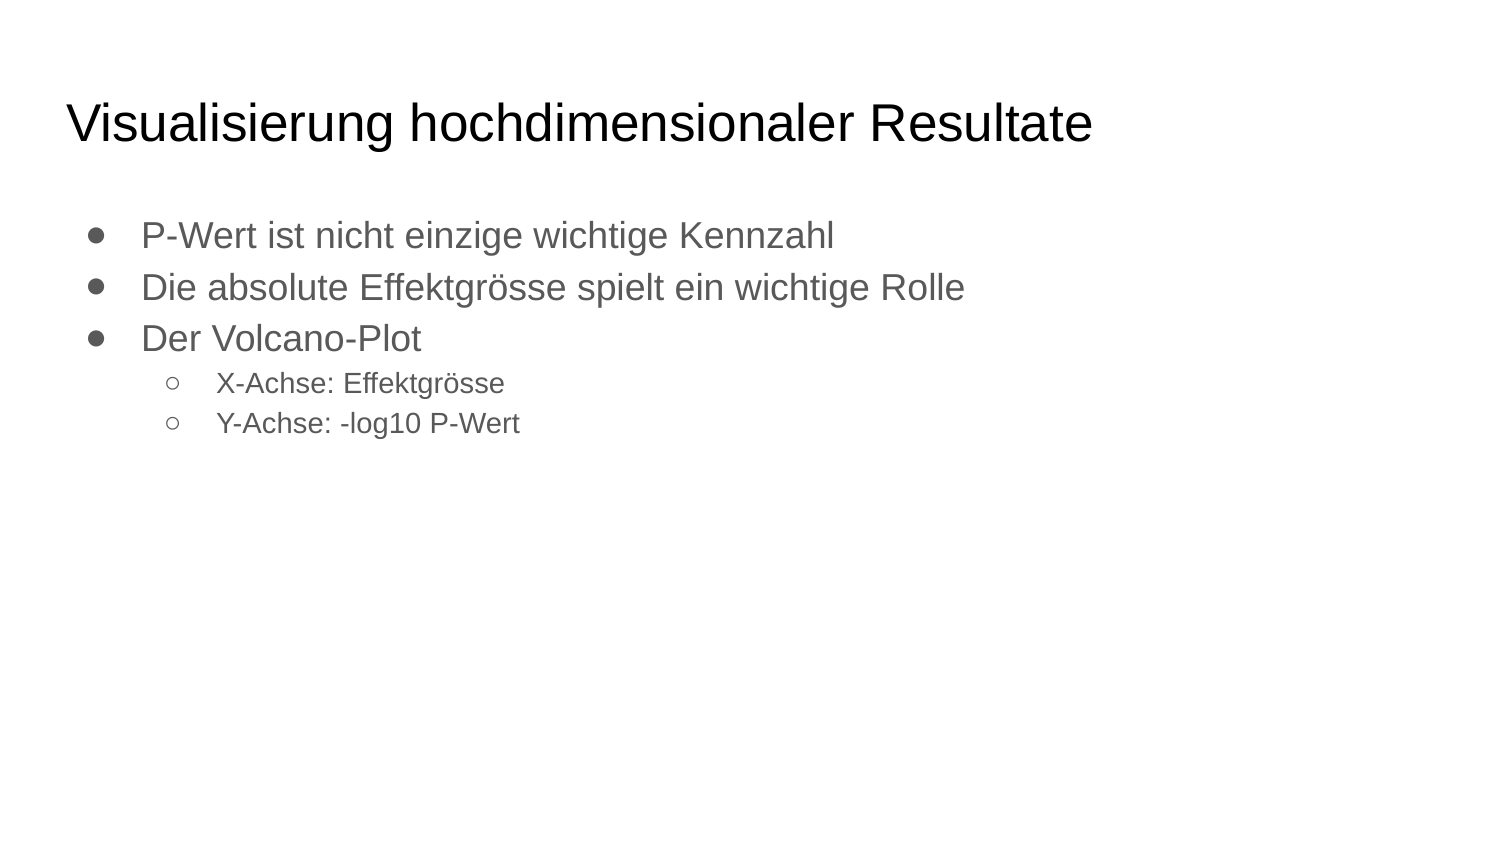

# Visualisierung hochdimensionaler Resultate
P-Wert ist nicht einzige wichtige Kennzahl
Die absolute Effektgrösse spielt ein wichtige Rolle
Der Volcano-Plot
X-Achse: Effektgrösse
Y-Achse: -log10 P-Wert